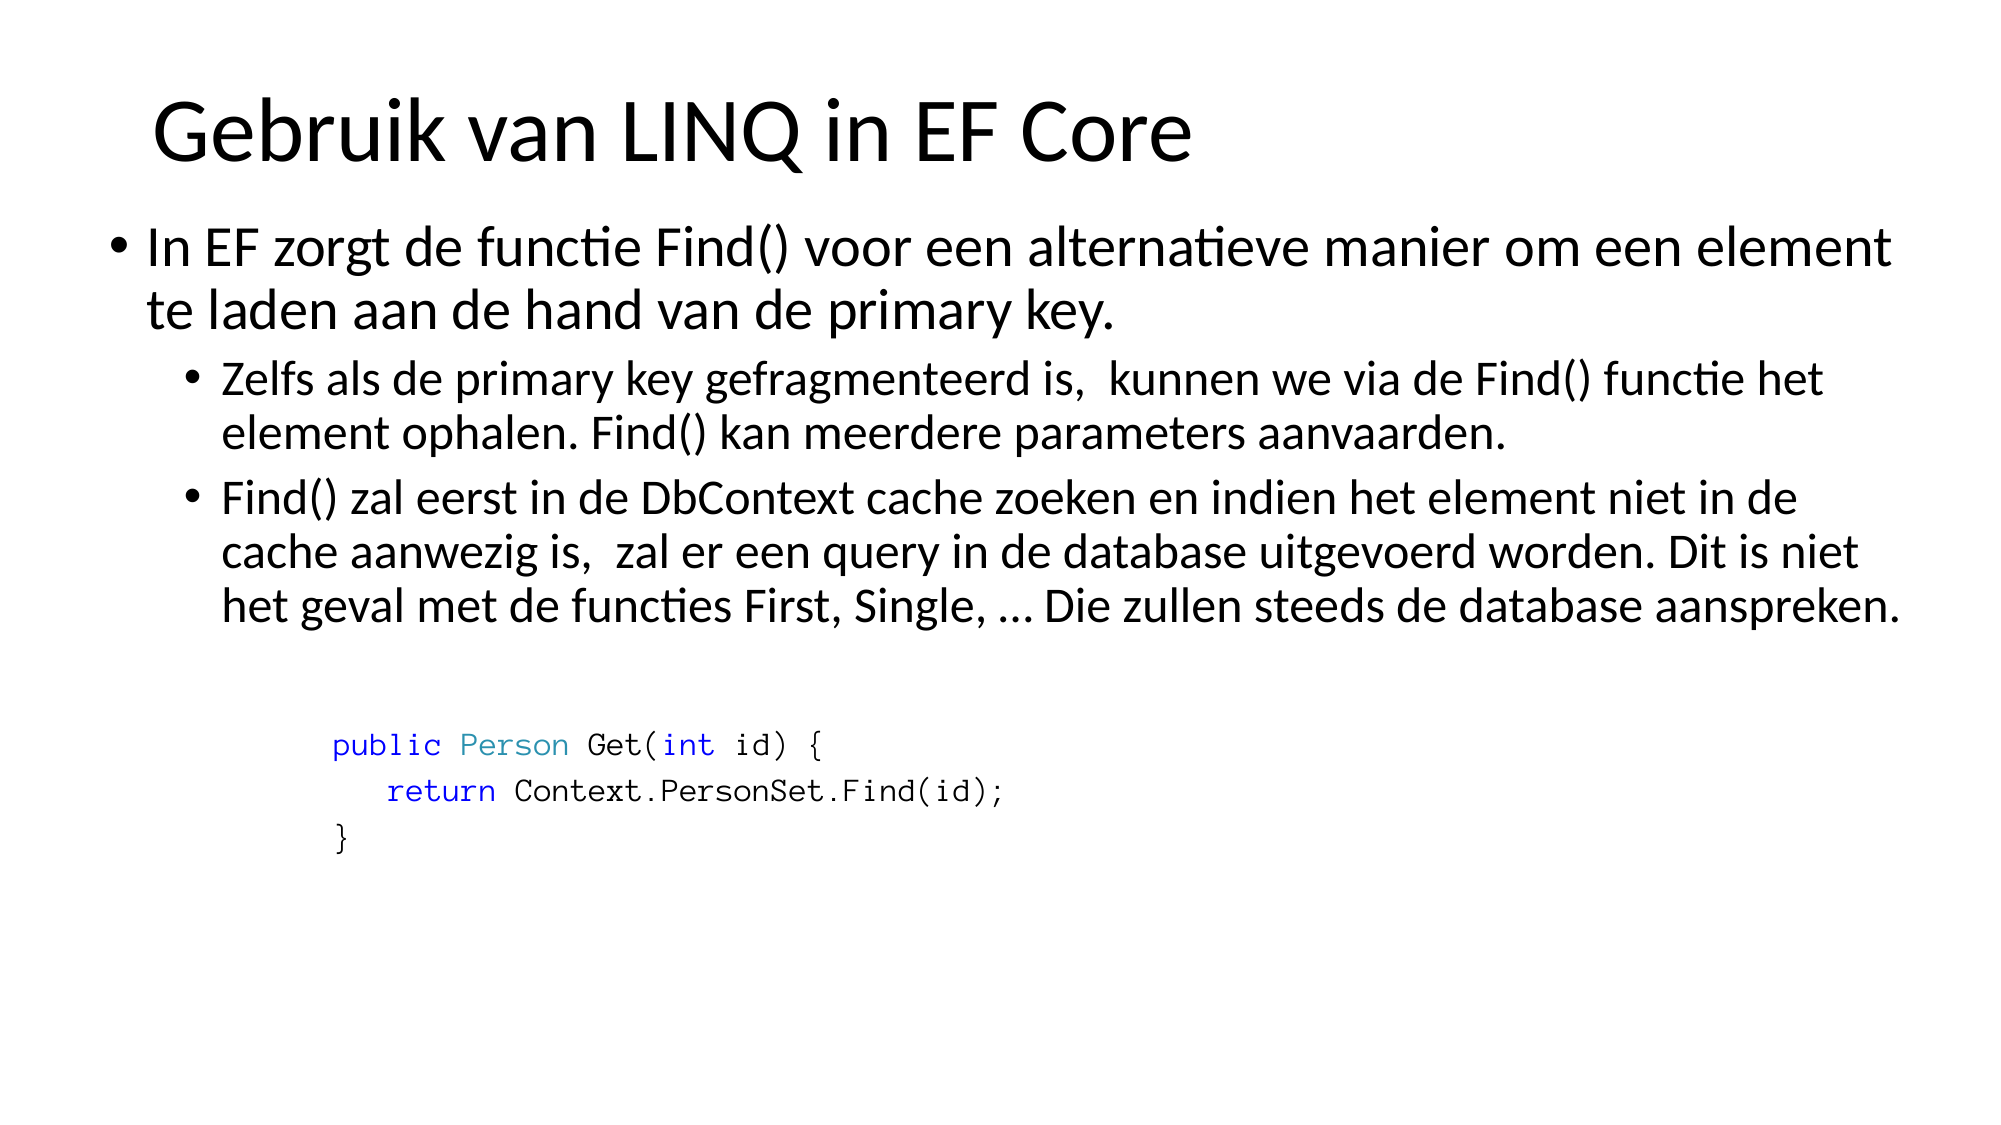

# Gebruik van LINQ in EF Core
In EF zorgt de functie Find() voor een alternatieve manier om een element te laden aan de hand van de primary key.
Zelfs als de primary key gefragmenteerd is,  kunnen we via de Find() functie het element ophalen. Find() kan meerdere parameters aanvaarden.
Find() zal eerst in de DbContext cache zoeken en indien het element niet in de cache aanwezig is,  zal er een query in de database uitgevoerd worden. Dit is niet het geval met de functies First, Single, … Die zullen steeds de database aanspreken.

public Person Get(int id) {
   return Context.PersonSet.Find(id);
}